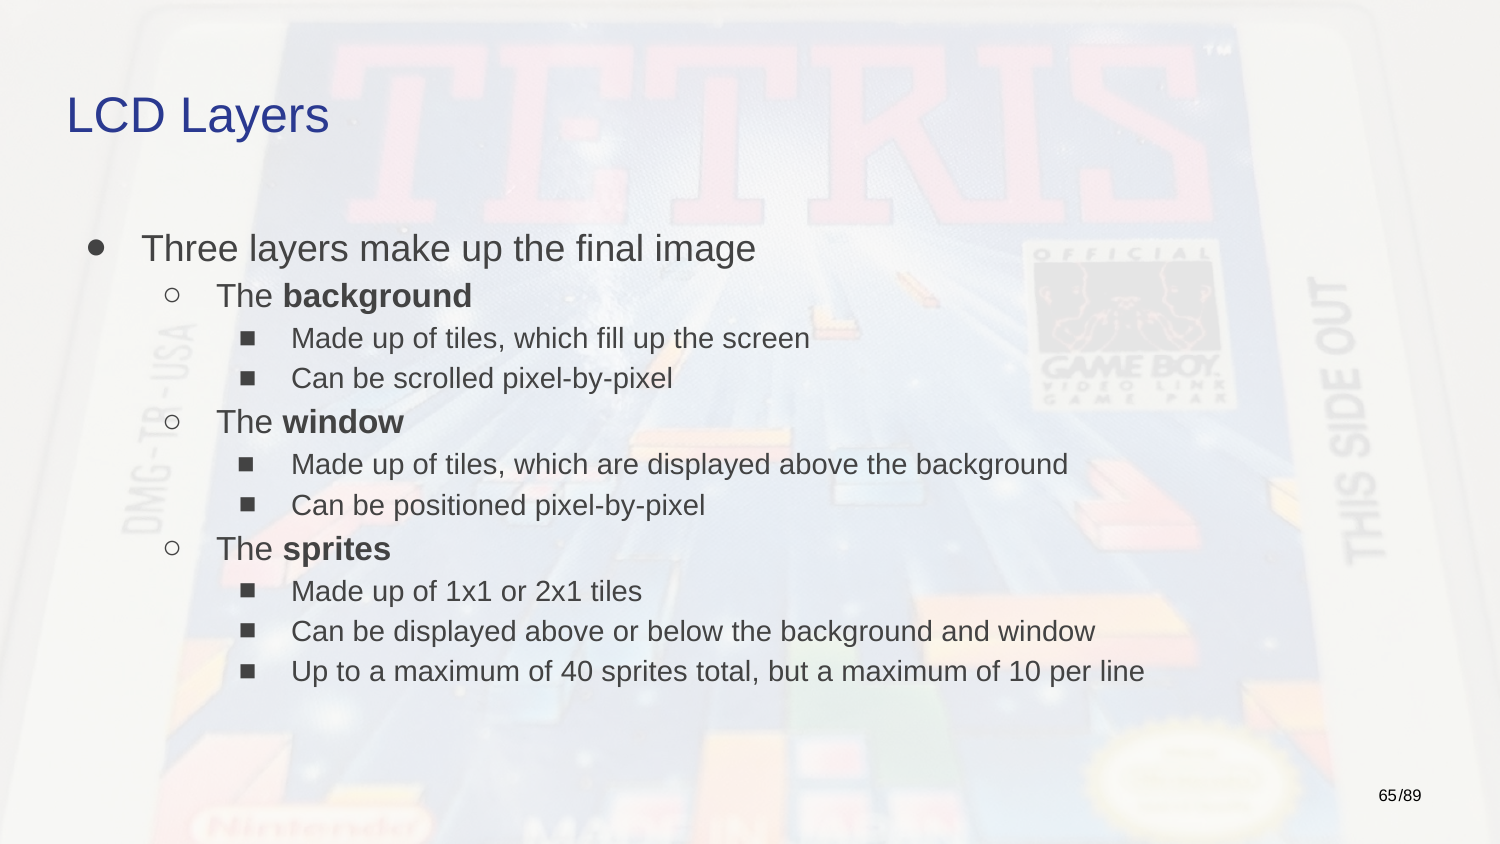

# LCD Layers
Three layers make up the final image
The background
Made up of tiles, which fill up the screen
Can be scrolled pixel-by-pixel
The window
Made up of tiles, which are displayed above the background
Can be positioned pixel-by-pixel
The sprites
Made up of 1x1 or 2x1 tiles
Can be displayed above or below the background and window
Up to a maximum of 40 sprites total, but a maximum of 10 per line
65